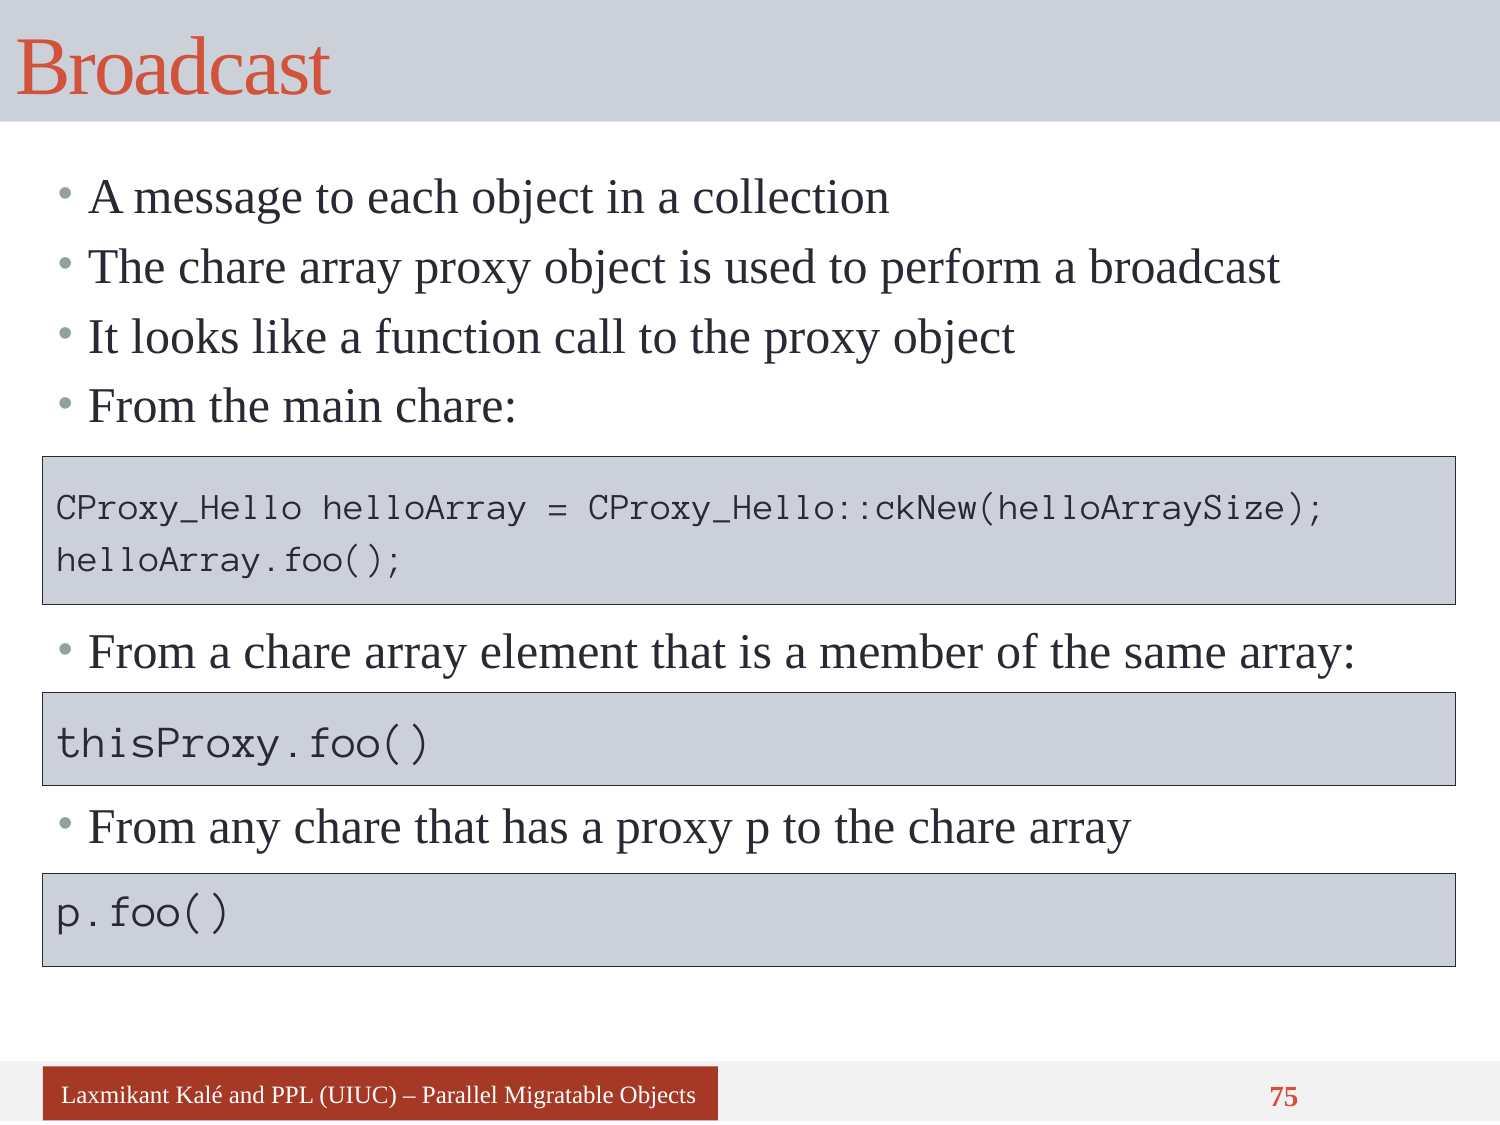

# Broadcast
A message to each object in a collection
The chare array proxy object is used to perform a broadcast
It looks like a function call to the proxy object
From the main chare:
CProxy_Hello helloArray = CProxy_Hello::ckNew(helloArraySize);
helloArray.foo();
From a chare array element that is a member of the same array:
thisProxy.foo()
From any chare that has a proxy p to the chare array
p.foo()
Laxmikant Kalé and PPL (UIUC) – Parallel Migratable Objects
75